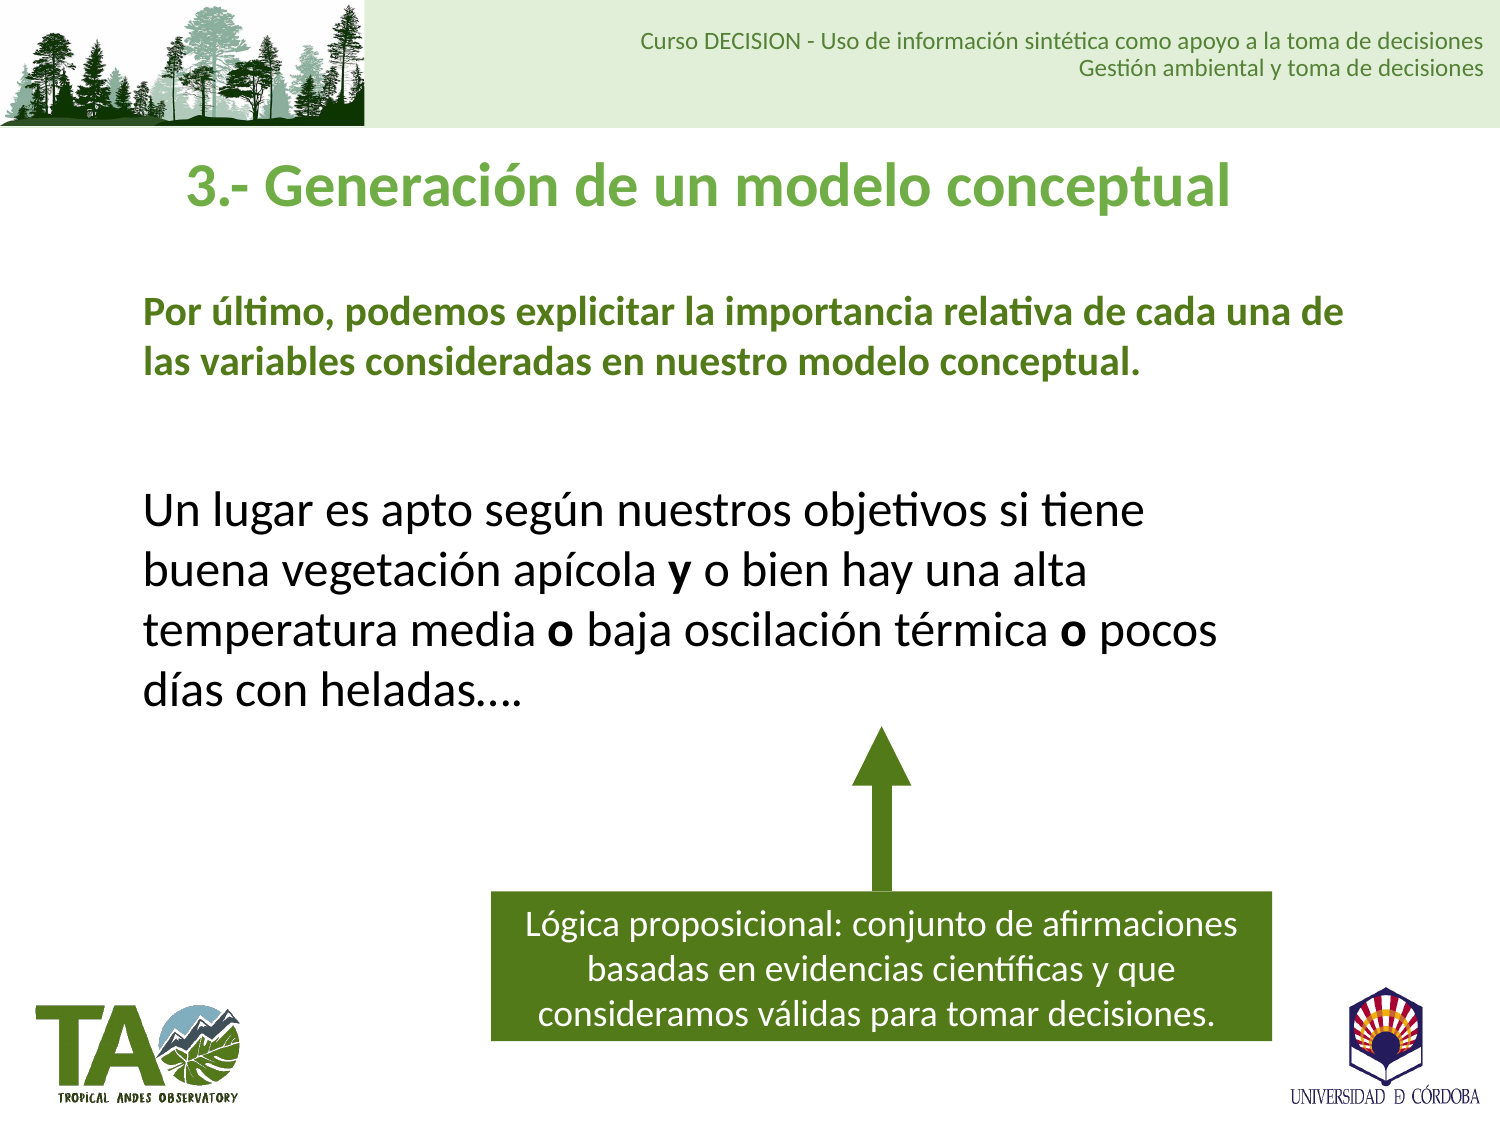

3.- Generación de un modelo conceptual
Por último, podemos explicitar la importancia relativa de cada una de las variables consideradas en nuestro modelo conceptual.
Un lugar es apto según nuestros objetivos si tiene buena vegetación apícola y o bien hay una alta temperatura media o baja oscilación térmica o pocos días con heladas….
Lógica proposicional: conjunto de afirmaciones basadas en evidencias científicas y que consideramos válidas para tomar decisiones.